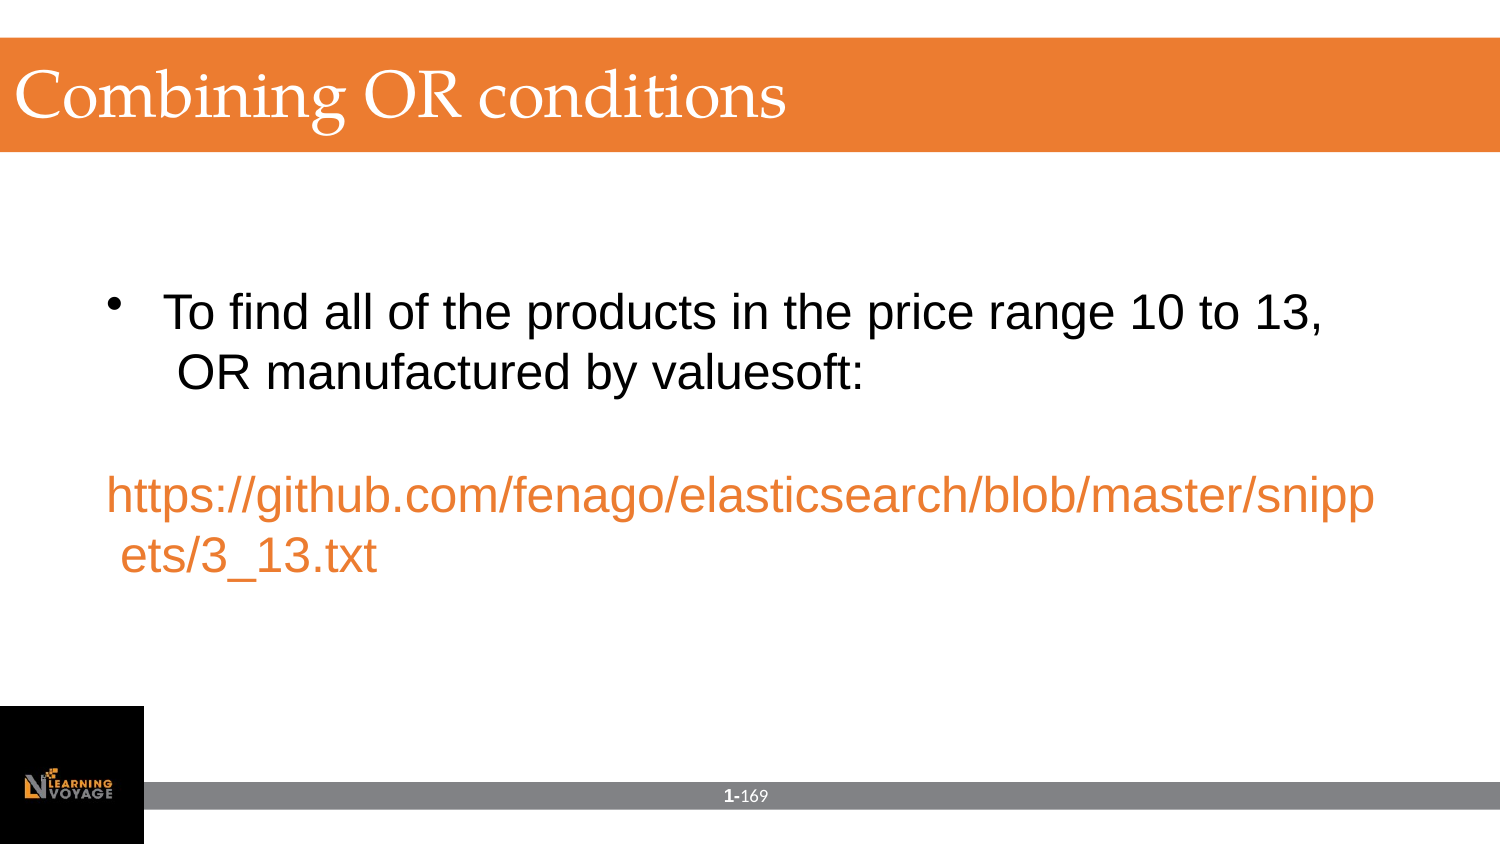

# Combining OR conditions
To find all of the products in the price range 10 to 13,  OR manufactured by valuesoft:

https://github.com/fenago/elasticsearch/blob/master/snipp  ets/3_13.txt
1-169